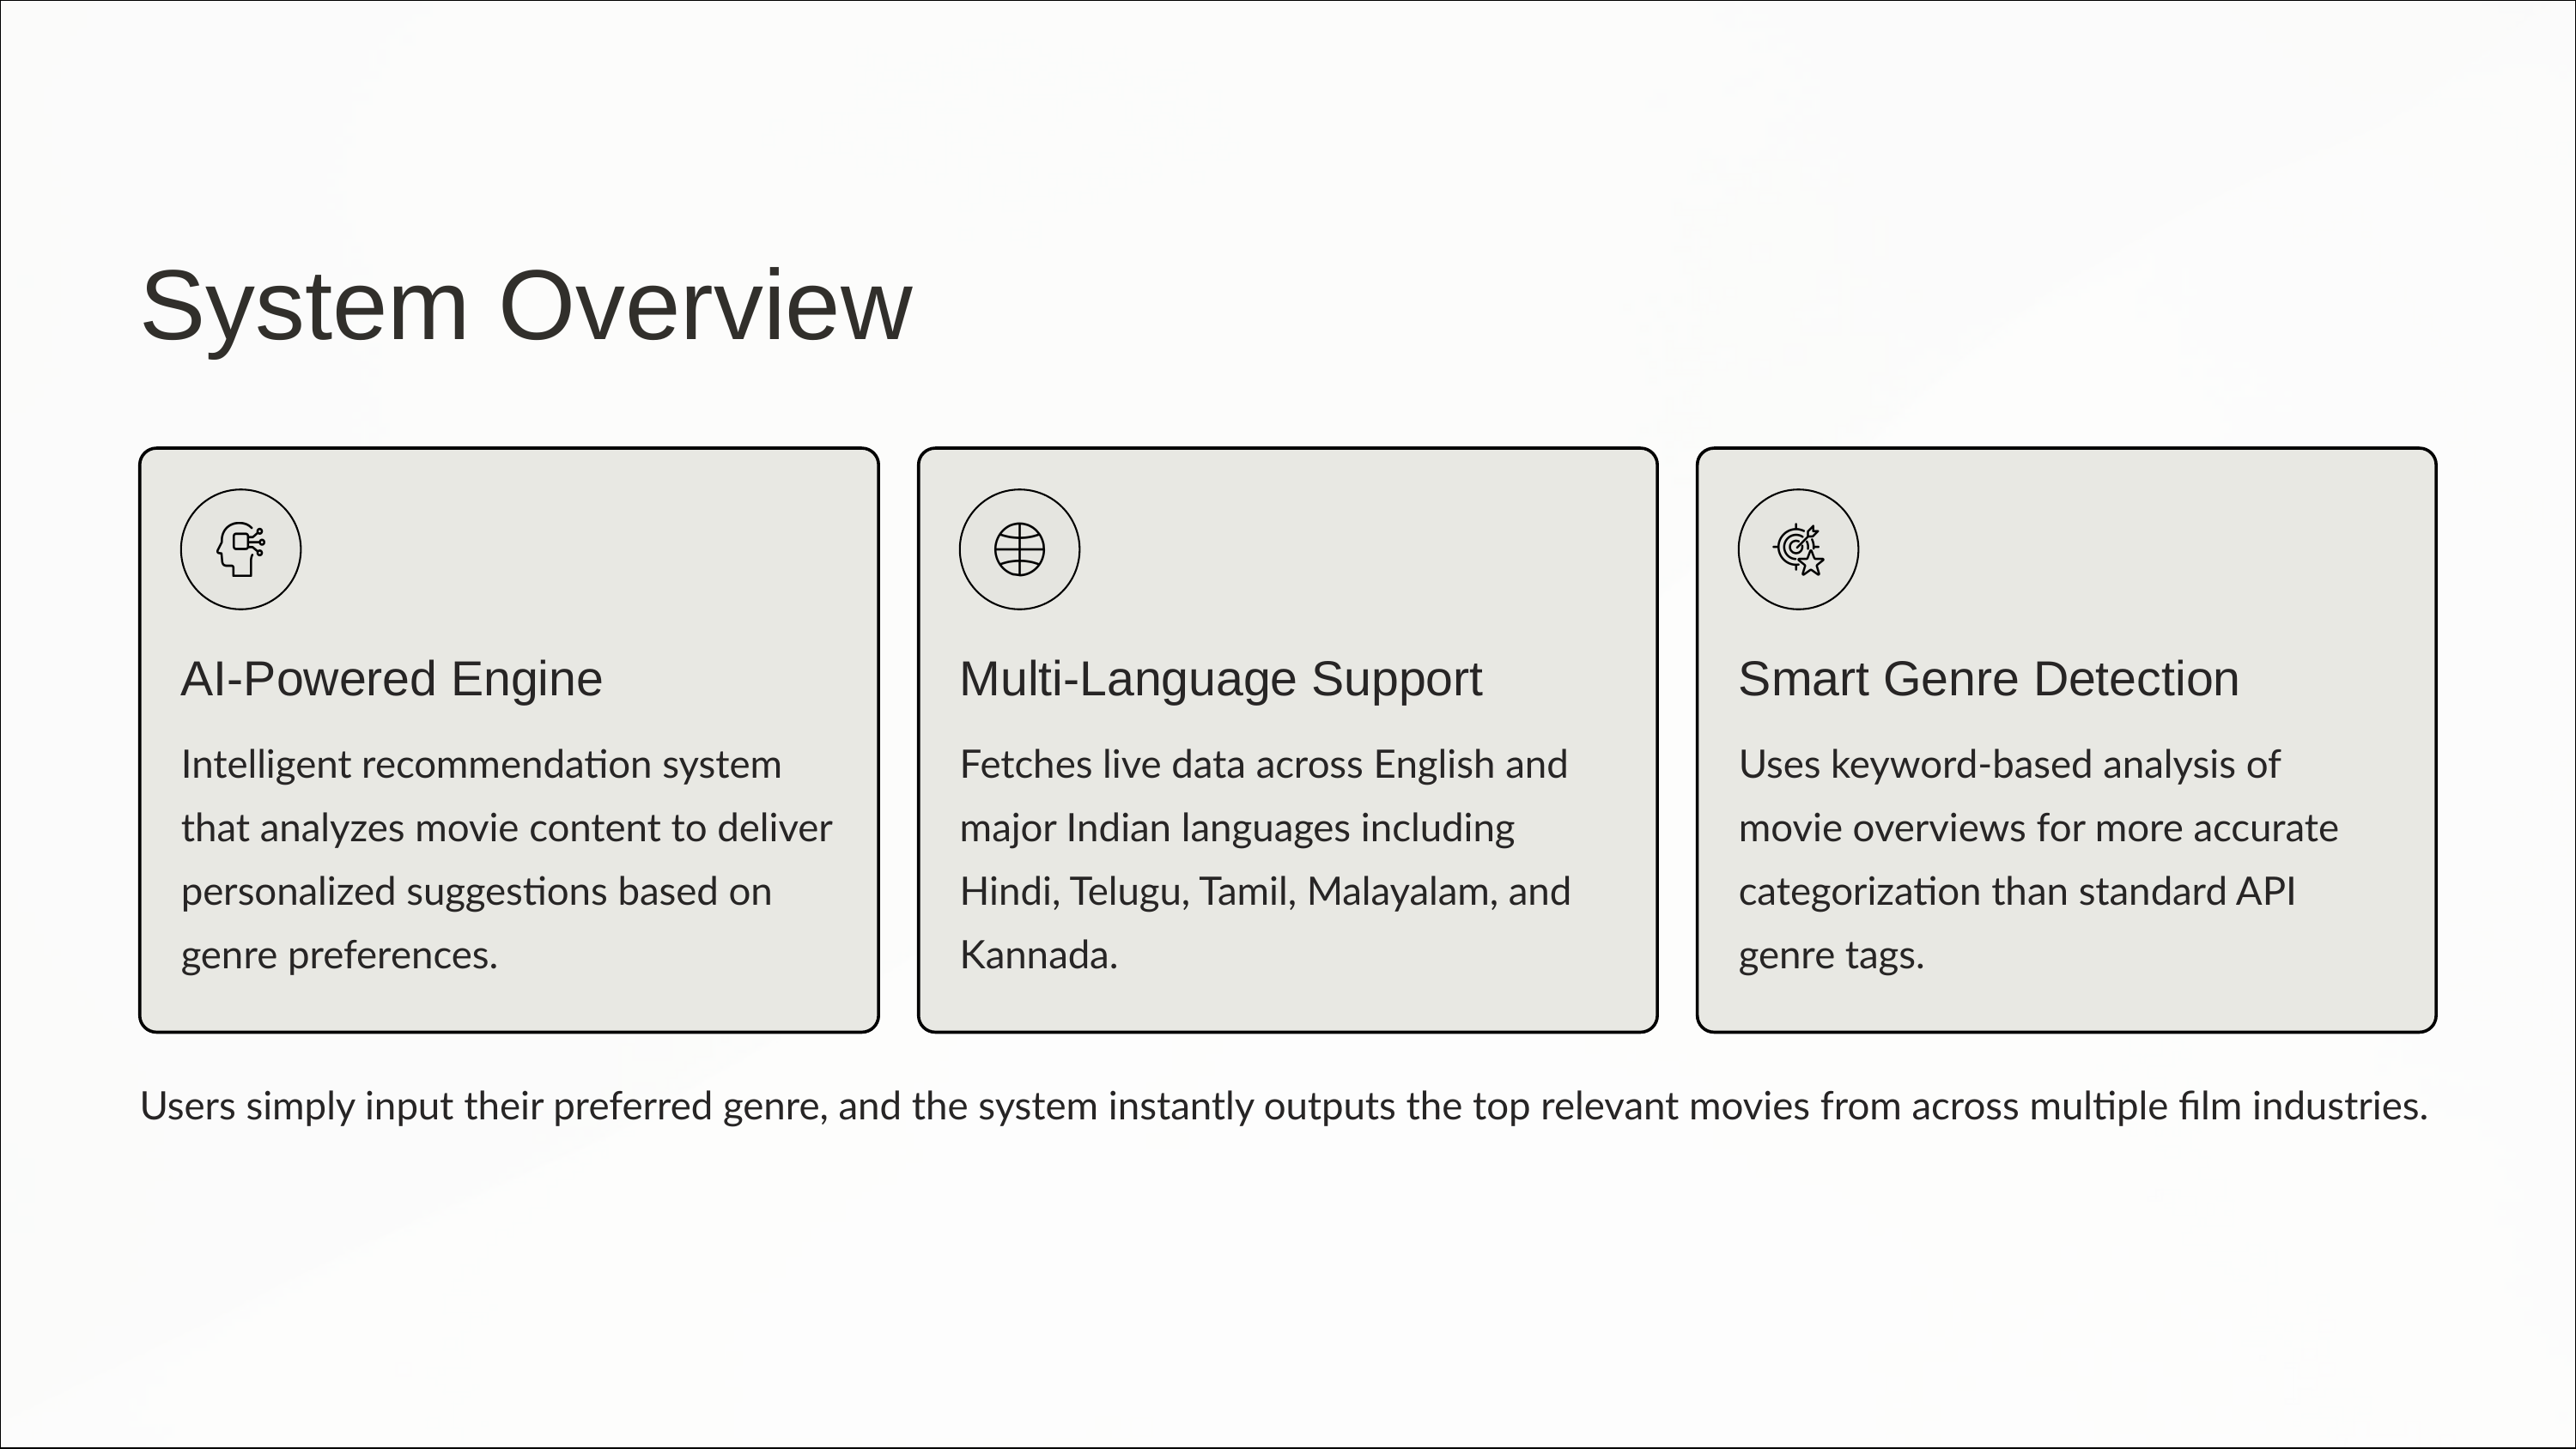

System Overview

AI-Powered Engine
Multi-Language Support
Smart Genre Detection
Intelligent recommendation system that analyzes movie content to deliver personalized suggestions based on genre preferences.
Fetches live data across English and major Indian languages including Hindi, Telugu, Tamil, Malayalam, and Kannada.
Uses keyword-based analysis of movie overviews for more accurate categorization than standard API genre tags.
Users simply input their preferred genre, and the system instantly outputs the top relevant movies from across multiple film industries.